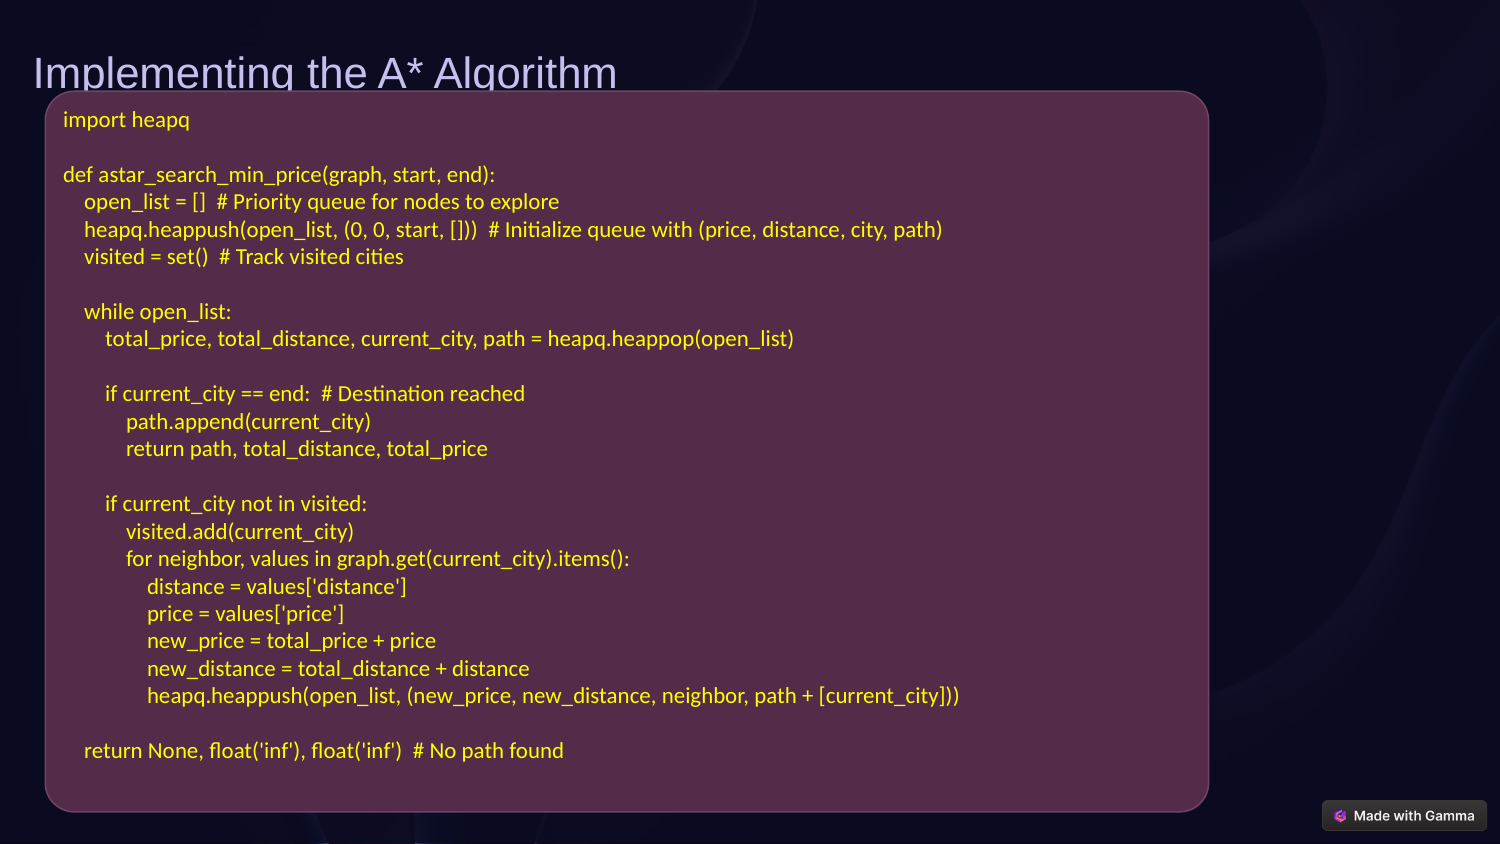

Implementing the A* Algorithm
import heapq

def astar_search_min_price(graph, start, end):
    open_list = []  # Priority queue for nodes to explore
    heapq.heappush(open_list, (0, 0, start, []))  # Initialize queue with (price, distance, city, path)
    visited = set()  # Track visited cities

    while open_list:
        total_price, total_distance, current_city, path = heapq.heappop(open_list)

        if current_city == end:  # Destination reached
            path.append(current_city)
            return path, total_distance, total_price

        if current_city not in visited:
            visited.add(current_city)
            for neighbor, values in graph.get(current_city).items():
                distance = values['distance']
                price = values['price']
                new_price = total_price + price
                new_distance = total_distance + distance
                heapq.heappush(open_list, (new_price, new_distance, neighbor, path + [current_city]))

    return None, float('inf'), float('inf')  # No path found